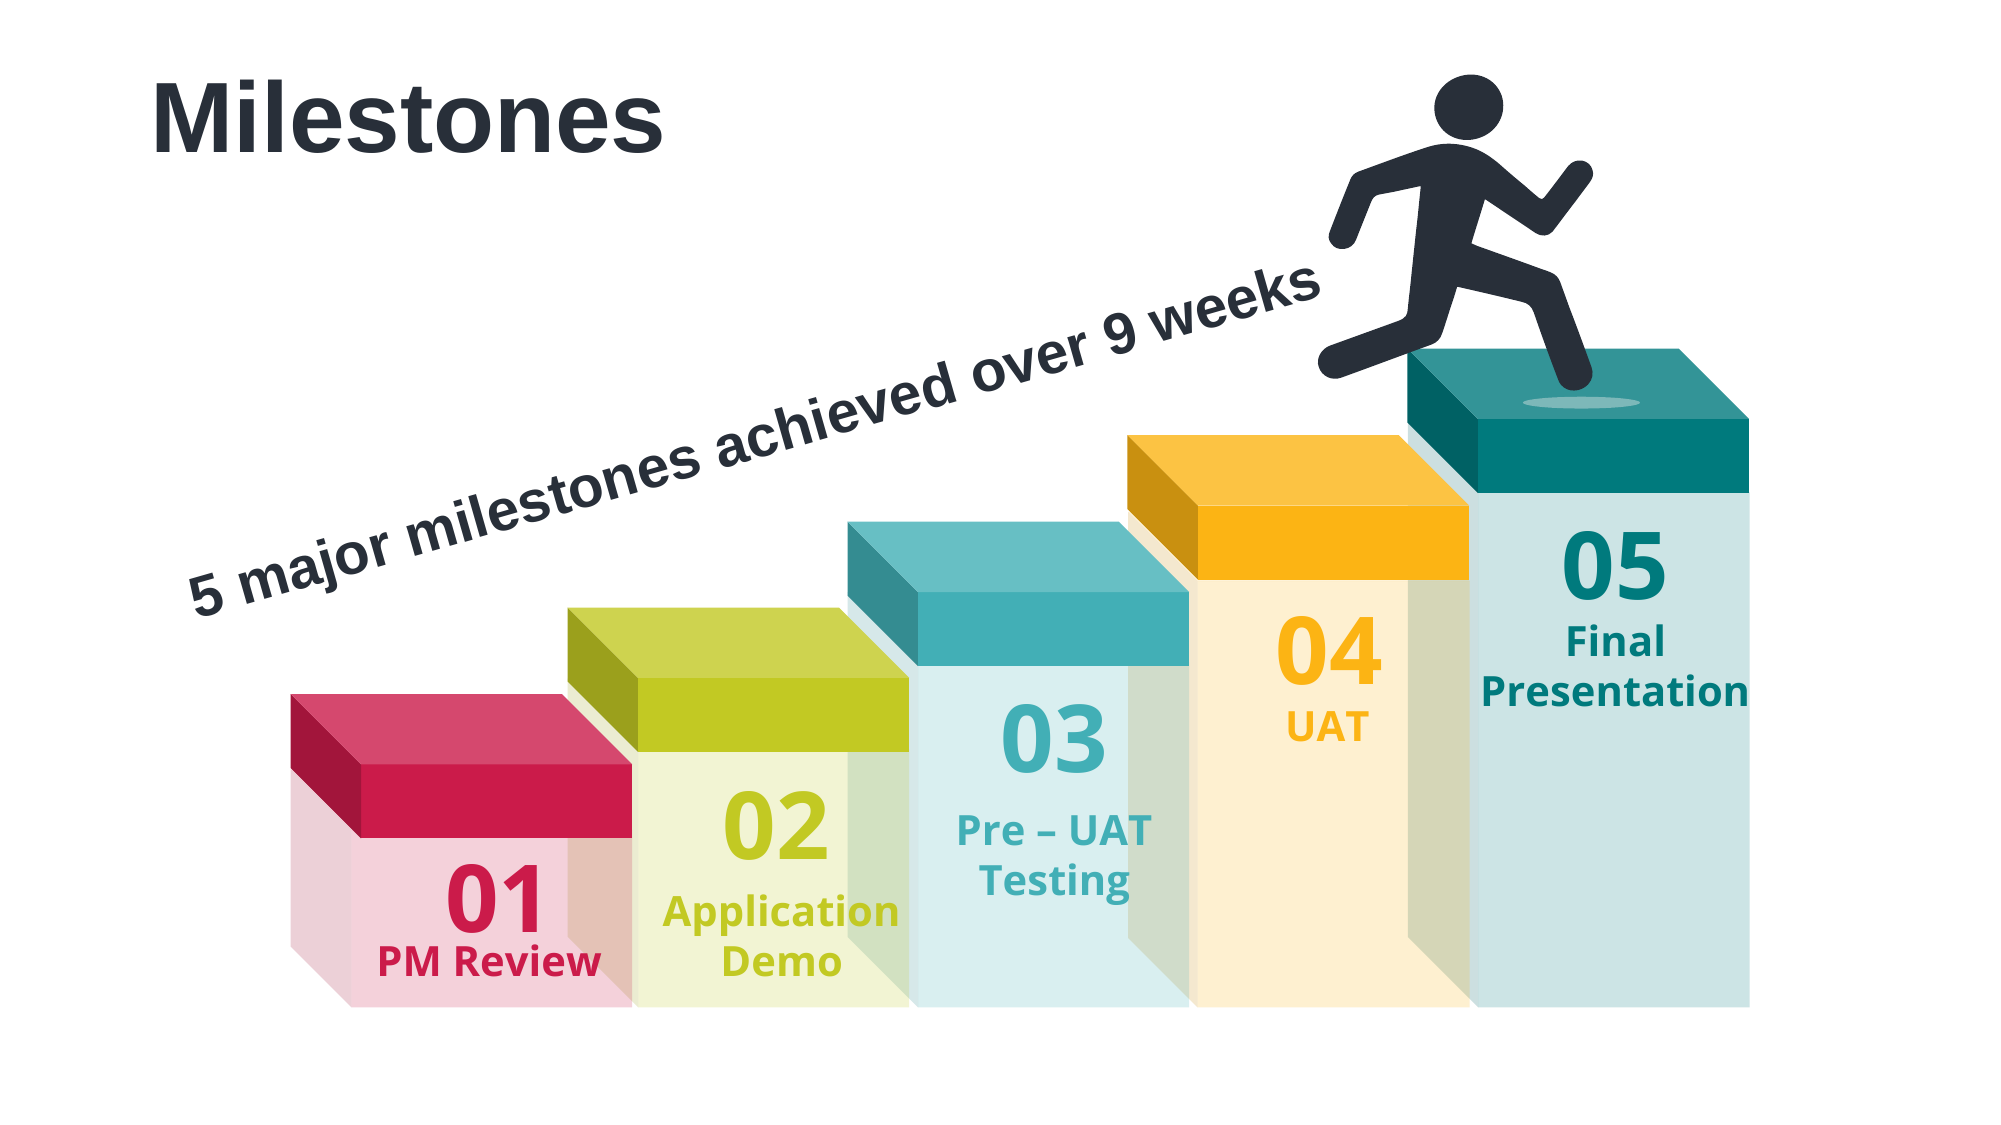

Milestones

5 major milestones achieved over 9 weeks

05

04

Final Presentation

03

UAT

02

Pre – UAT
Testing
01
Application Demo
PM Review